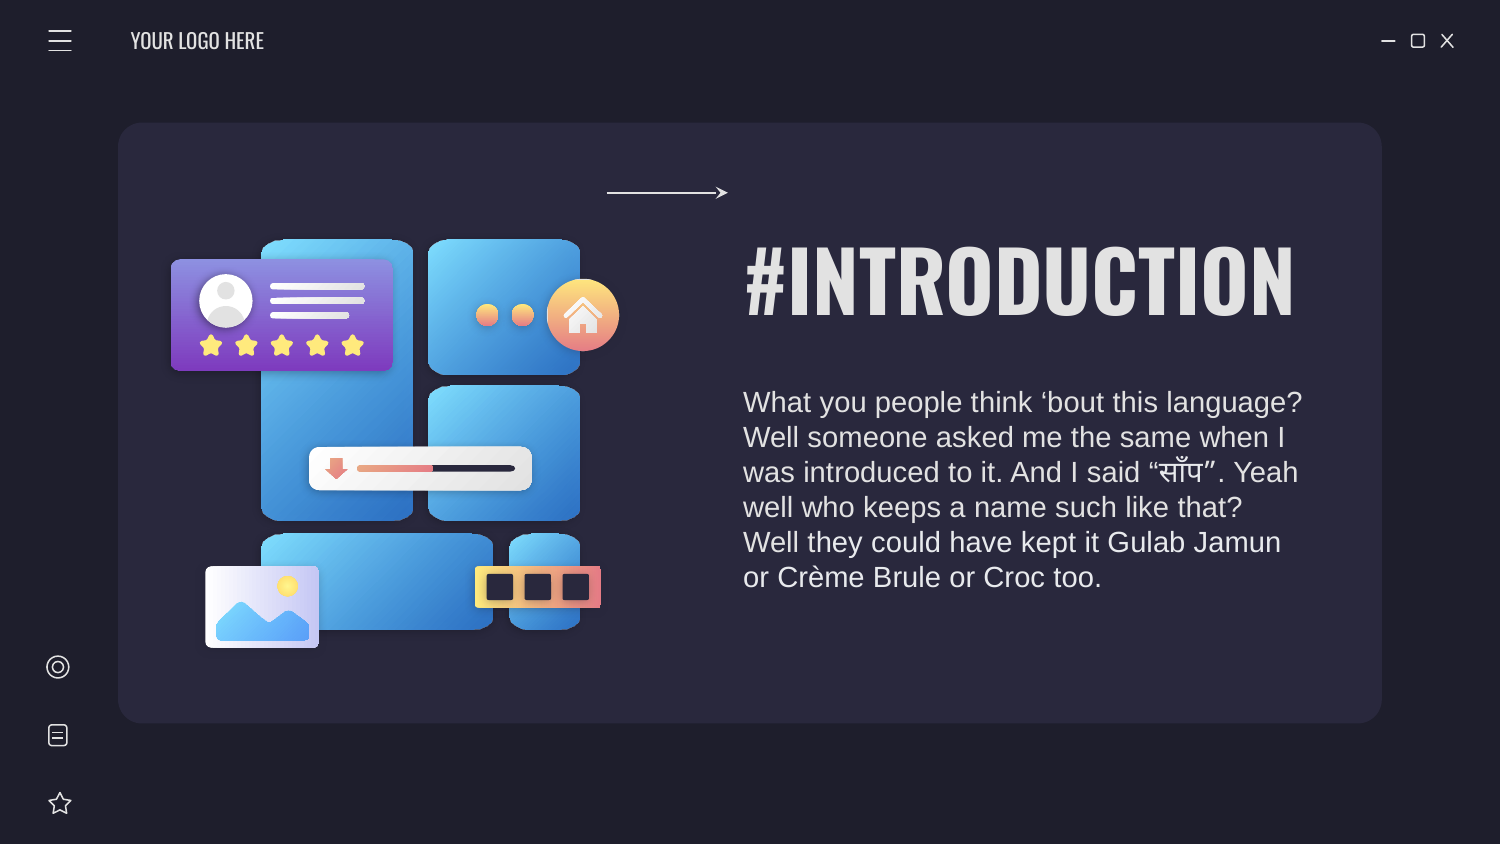

YOUR LOGO HERE

# #INTRODUCTION

What you people think ‘bout this language?
Well someone asked me the same when I was introduced to it. And I said “साँप”. Yeah well who keeps a name such like that?
Well they could have kept it Gulab Jamun or Crème Brule or Croc too.